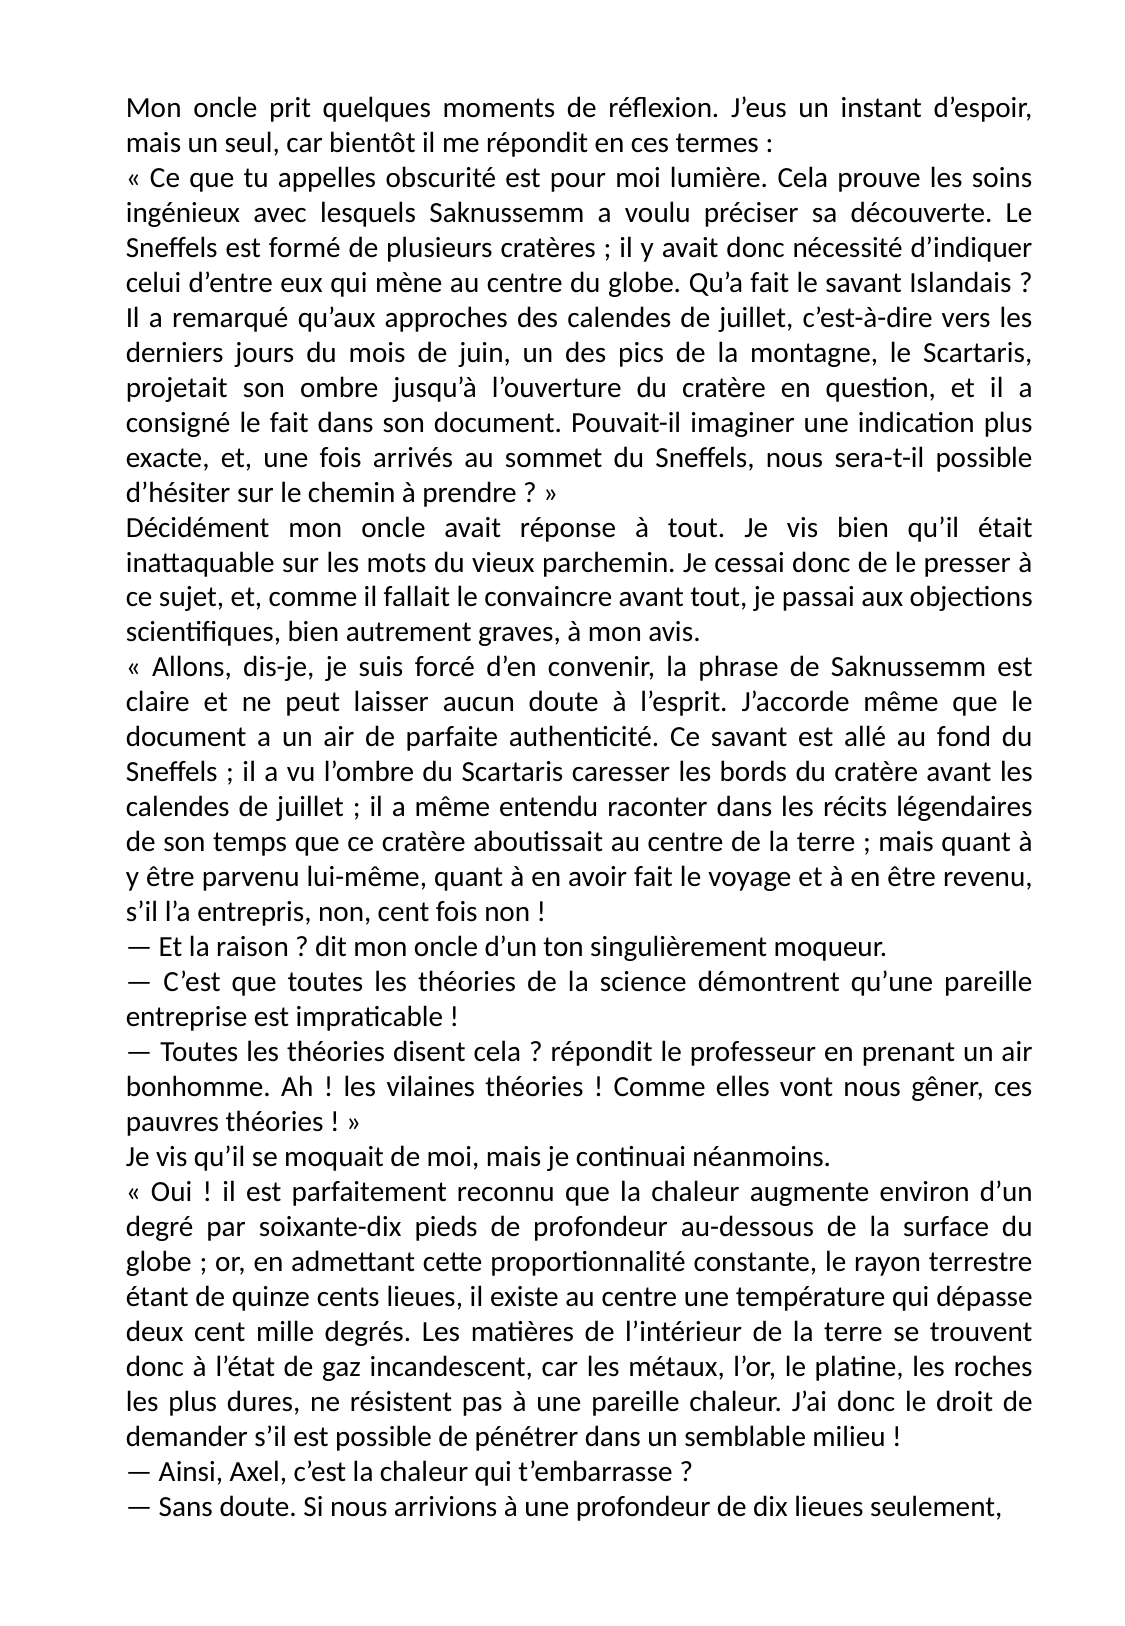

Mon oncle prit quelques moments de réflexion. J’eus un instant d’espoir, mais un seul, car bientôt il me répondit en ces termes :
« Ce que tu appelles obscurité est pour moi lumière. Cela prouve les soins ingénieux avec lesquels Saknussemm a voulu préciser sa découverte. Le Sneffels est formé de plusieurs cratères ; il y avait donc nécessité d’indiquer celui d’entre eux qui mène au centre du globe. Qu’a fait le savant Islandais ? Il a remarqué qu’aux approches des calendes de juillet, c’est-à-dire vers les derniers jours du mois de juin, un des pics de la montagne, le Scartaris, projetait son ombre jusqu’à l’ouverture du cratère en question, et il a consigné le fait dans son document. Pouvait-il imaginer une indication plus exacte, et, une fois arrivés au sommet du Sneffels, nous sera-t-il possible d’hésiter sur le chemin à prendre ? »
Décidément mon oncle avait réponse à tout. Je vis bien qu’il était inattaquable sur les mots du vieux parchemin. Je cessai donc de le presser à ce sujet, et, comme il fallait le convaincre avant tout, je passai aux objections scientifiques, bien autrement graves, à mon avis.
« Allons, dis-je, je suis forcé d’en convenir, la phrase de Saknussemm est claire et ne peut laisser aucun doute à l’esprit. J’accorde même que le document a un air de parfaite authenticité. Ce savant est allé au fond du Sneffels ; il a vu l’ombre du Scartaris caresser les bords du cratère avant les calendes de juillet ; il a même entendu raconter dans les récits légendaires de son temps que ce cratère aboutissait au centre de la terre ; mais quant à y être parvenu lui-même, quant à en avoir fait le voyage et à en être revenu, s’il l’a entrepris, non, cent fois non !
— Et la raison ? dit mon oncle d’un ton singulièrement moqueur.
— C’est que toutes les théories de la science démontrent qu’une pareille entreprise est impraticable !
— Toutes les théories disent cela ? répondit le professeur en prenant un air bonhomme. Ah ! les vilaines théories ! Comme elles vont nous gêner, ces pauvres théories ! »
Je vis qu’il se moquait de moi, mais je continuai néanmoins.
« Oui ! il est parfaitement reconnu que la chaleur augmente environ d’un degré par soixante-dix pieds de profondeur au-dessous de la surface du globe ; or, en admettant cette proportionnalité constante, le rayon terrestre étant de quinze cents lieues, il existe au centre une température qui dépasse deux cent mille degrés. Les matières de l’intérieur de la terre se trouvent donc à l’état de gaz incandescent, car les métaux, l’or, le platine, les roches les plus dures, ne résistent pas à une pareille chaleur. J’ai donc le droit de demander s’il est possible de pénétrer dans un semblable milieu !
— Ainsi, Axel, c’est la chaleur qui t’embarrasse ?
— Sans doute. Si nous arrivions à une profondeur de dix lieues seulement,